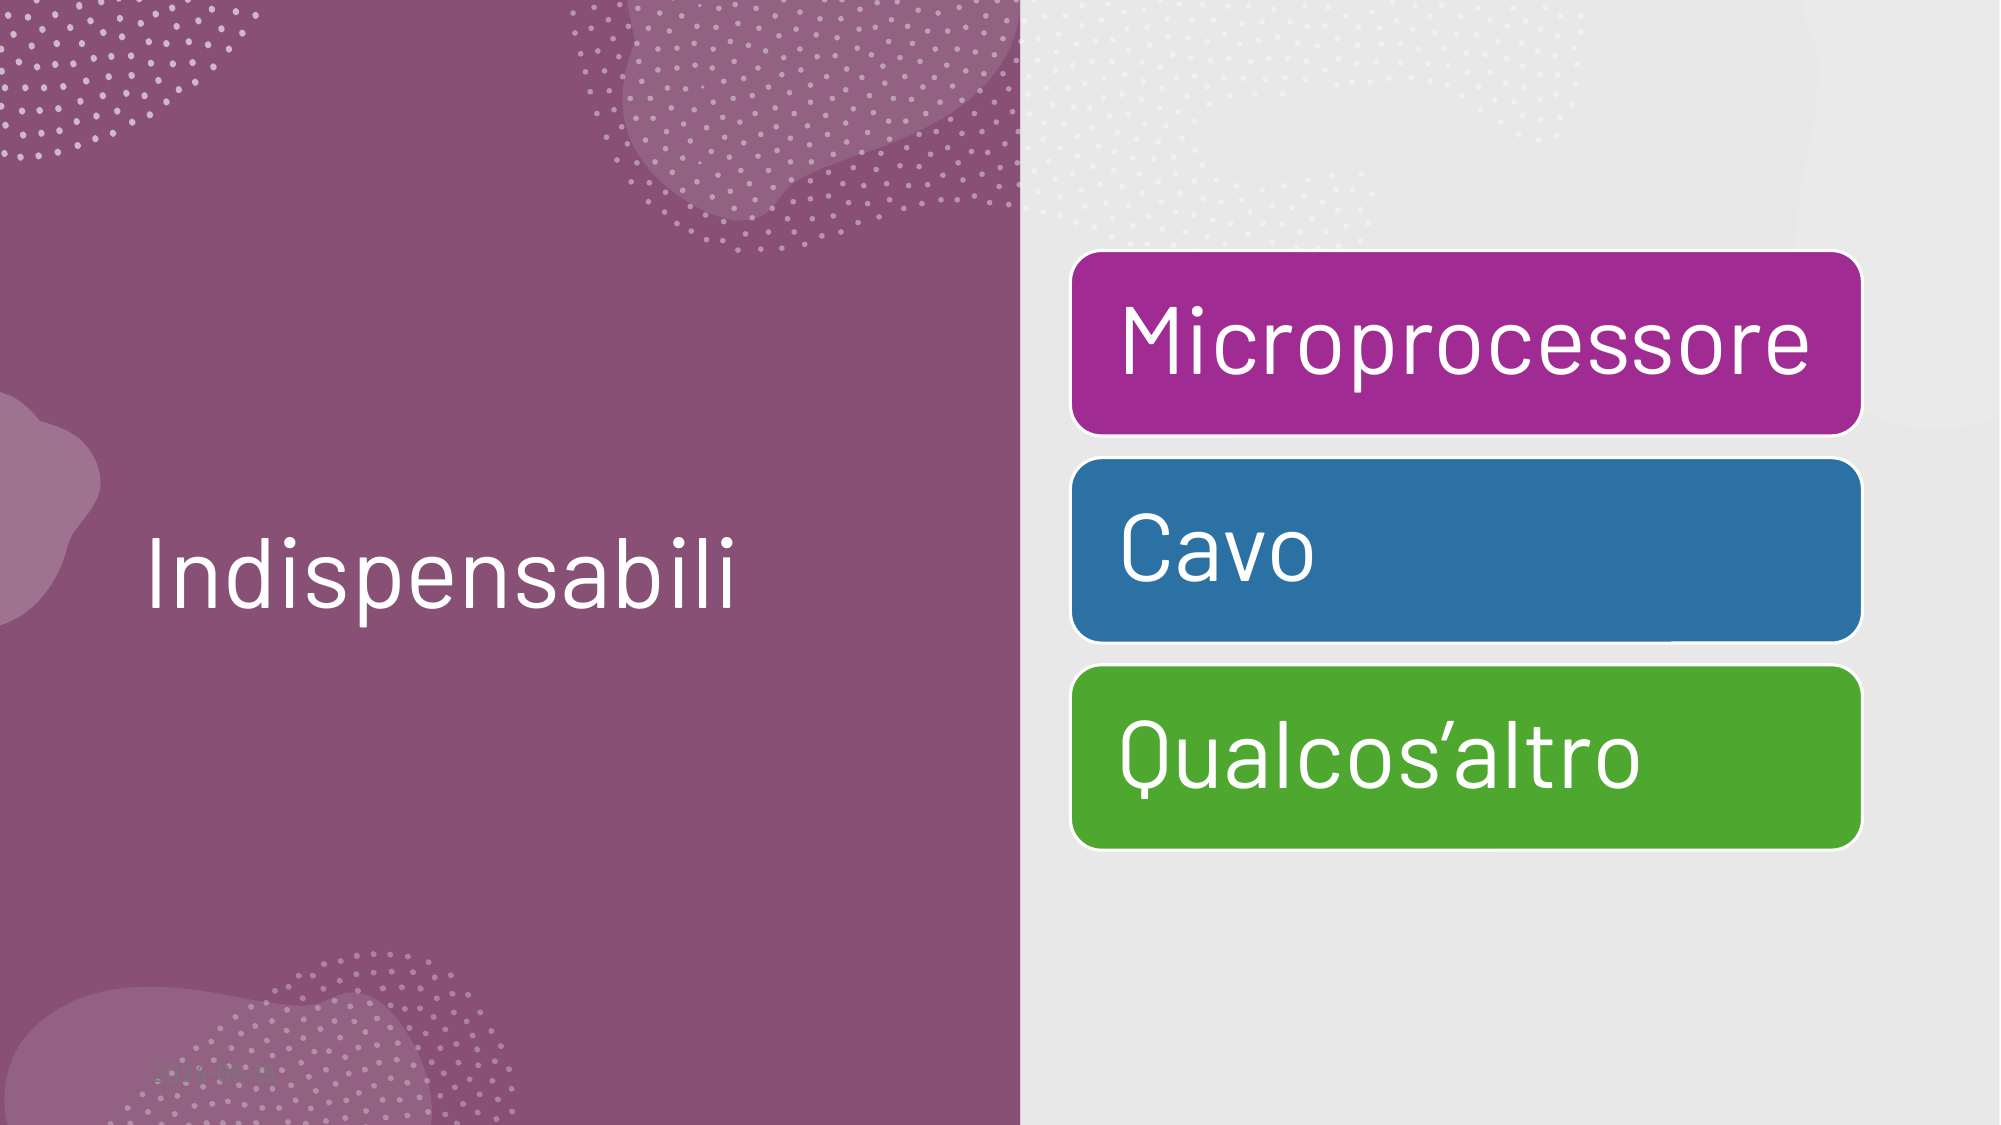

Microprocessore
Cavo
Qualcos’altro
# Indispensabili
2024-05-15
Francesco Penasa - Macropad per Tutti 2024
4